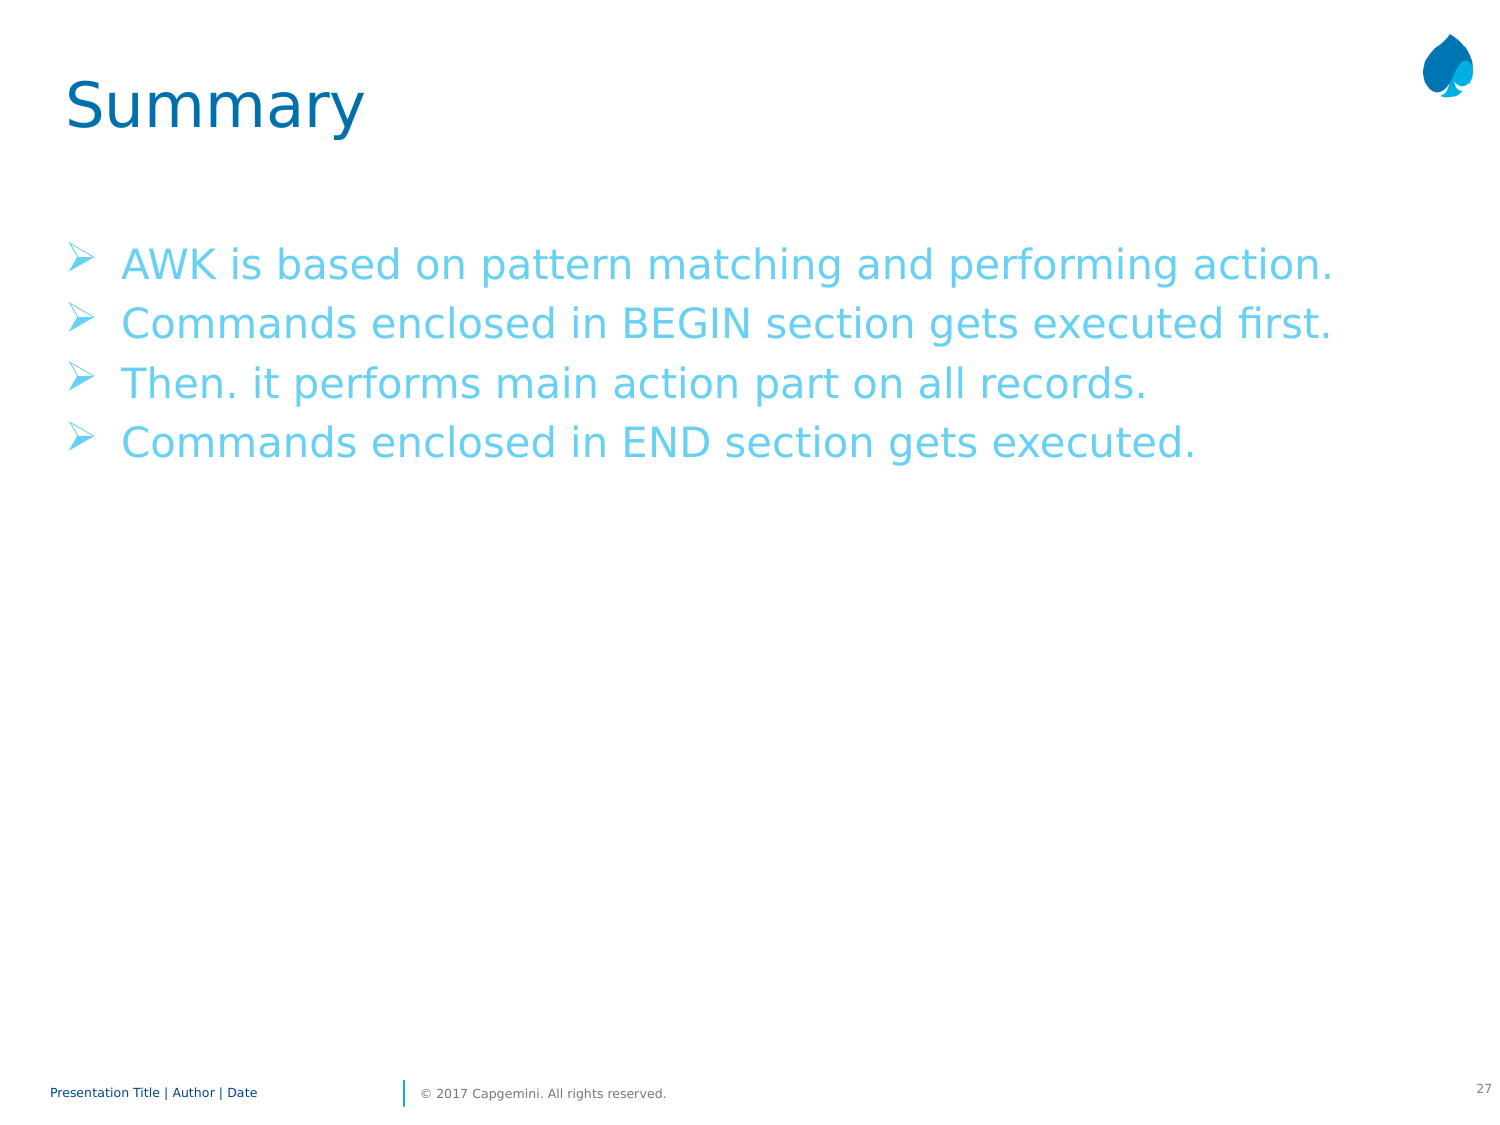

# Summary
AWK is based on pattern matching and performing action.
Commands enclosed in BEGIN section gets executed first.
Then. it performs main action part on all records.
Commands enclosed in END section gets executed.